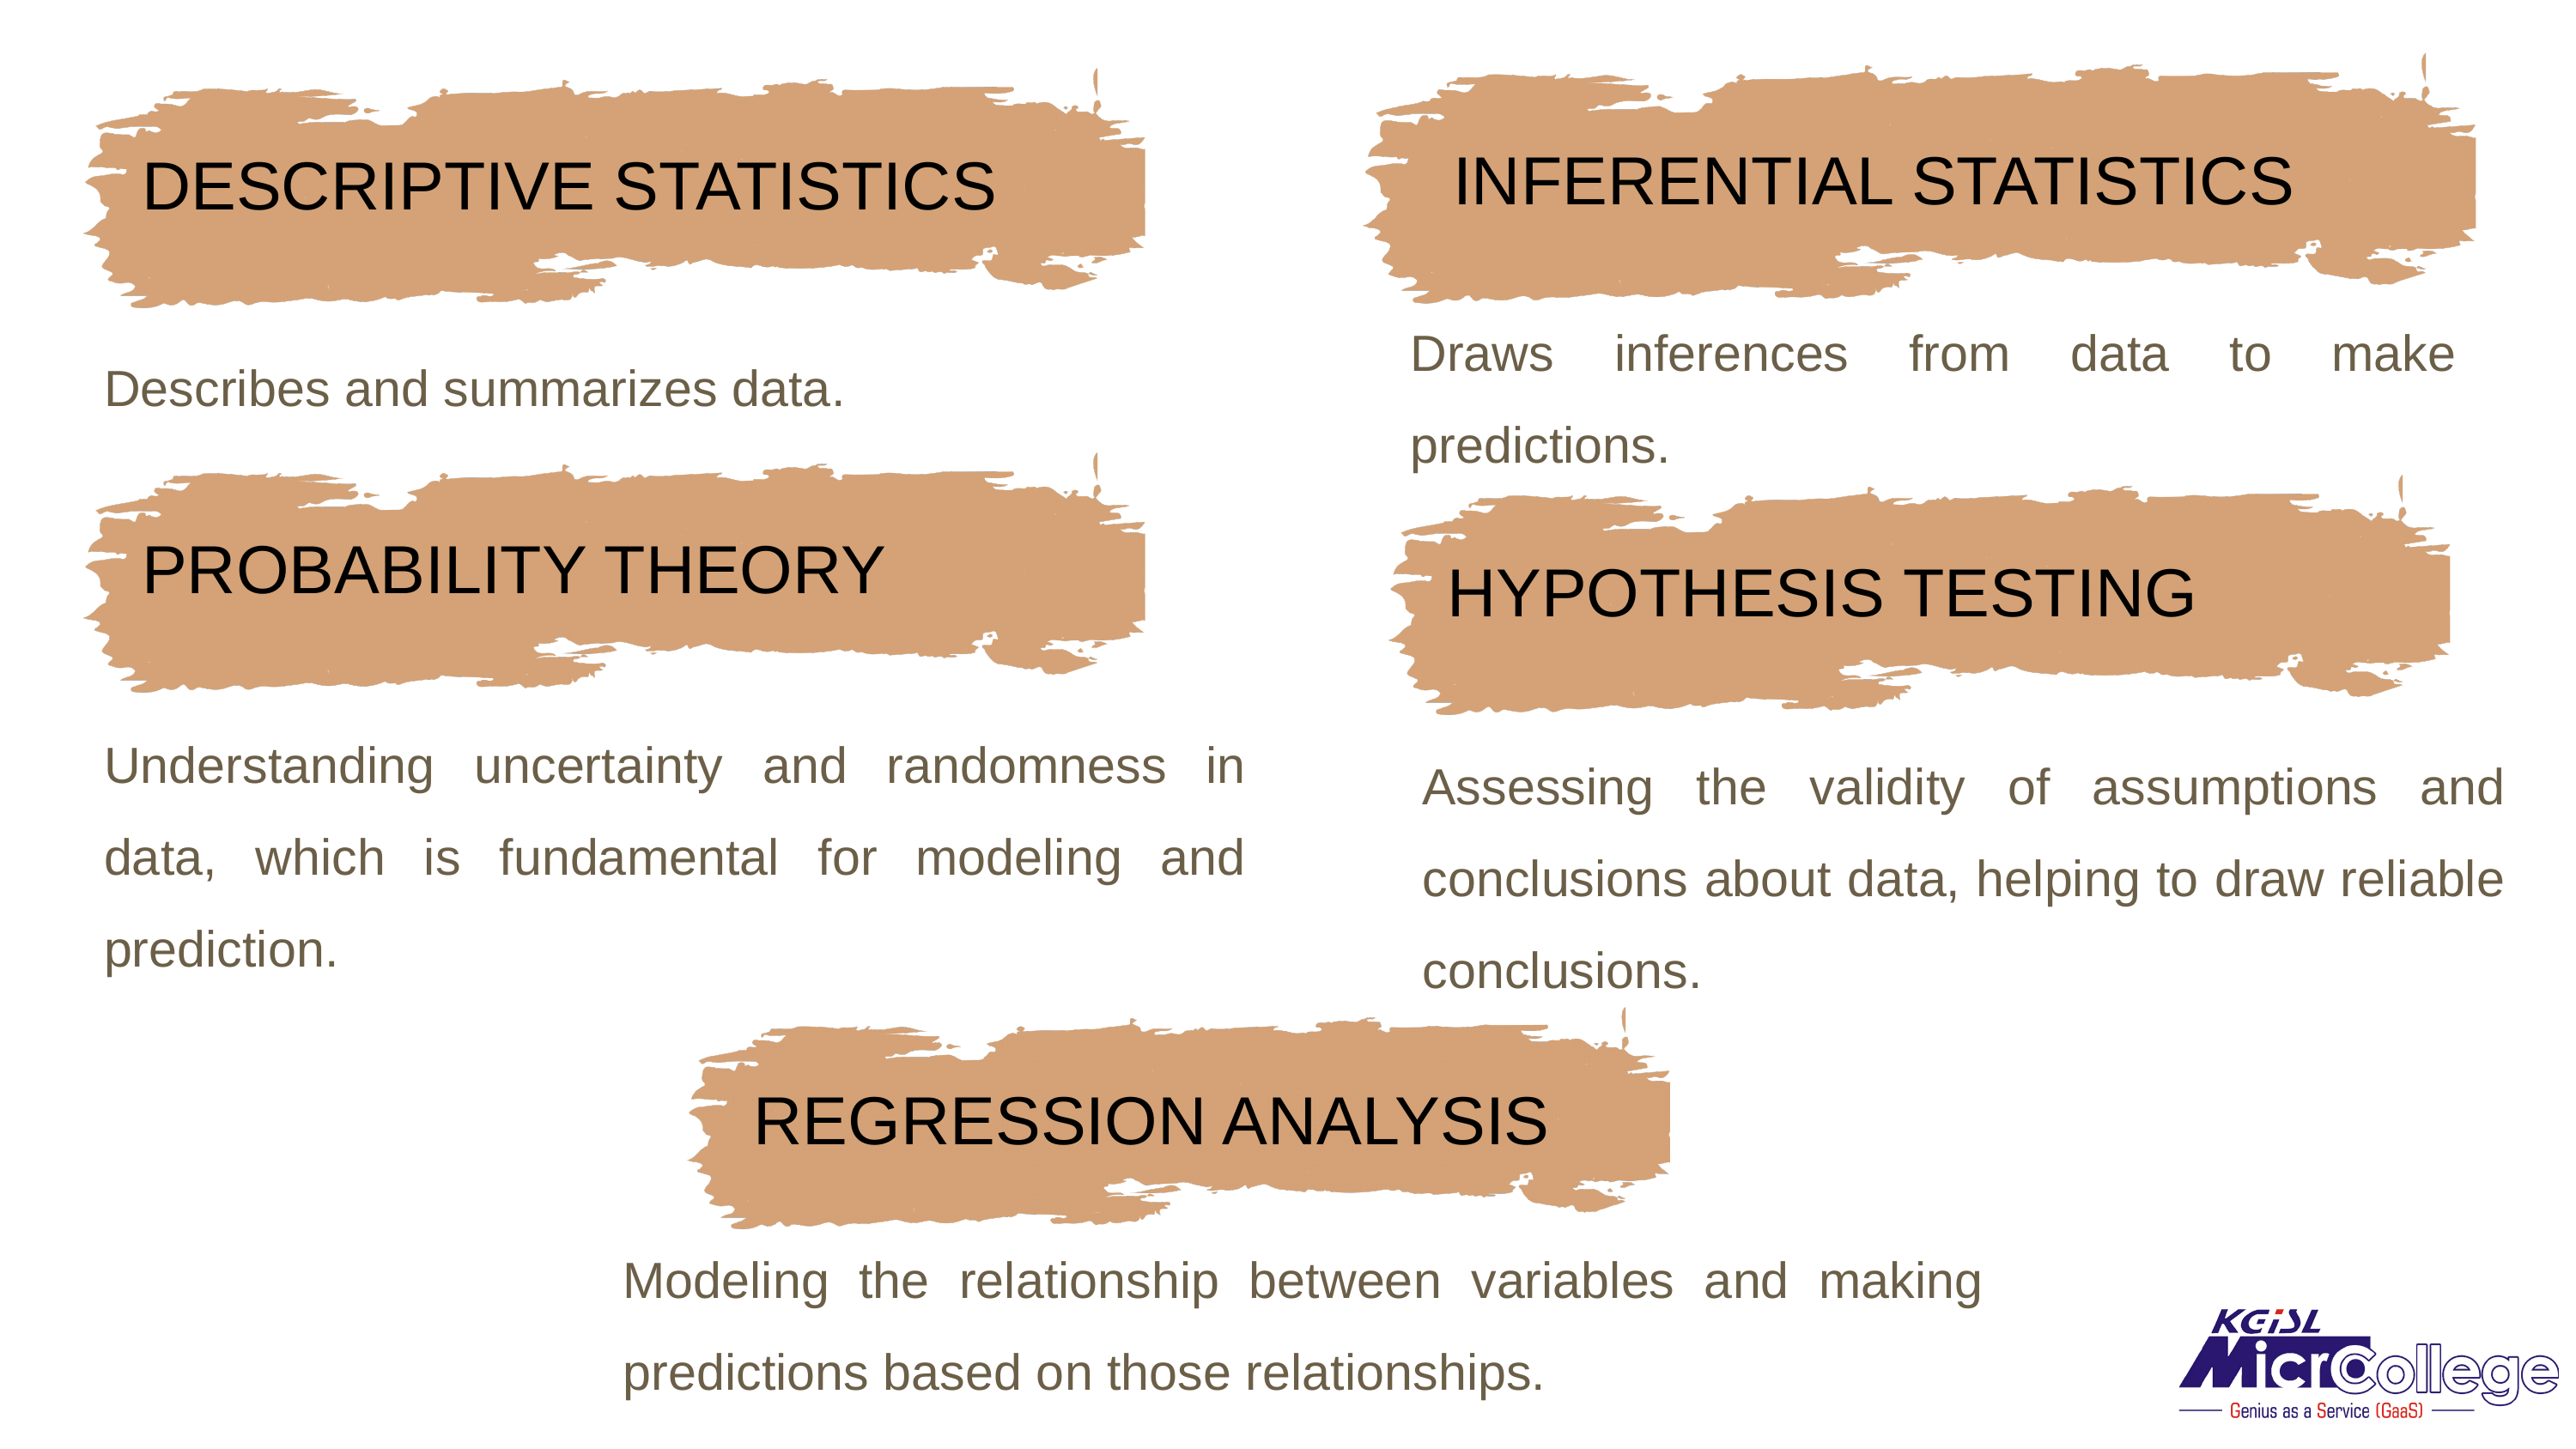

INFERENTIAL STATISTICS

DESCRIPTIVE STATISTICS
Draws inferences from data to make predictions.
Describes and summarizes data.

PROBABILITY THEORY
HYPOTHESIS TESTING
Understanding uncertainty and randomness in data, which is fundamental for modeling and prediction.
Assessing the validity of assumptions and conclusions about data, helping to draw reliable conclusions.

REGRESSION ANALYSIS

Modeling the relationship between variables and making predictions based on those relationships.